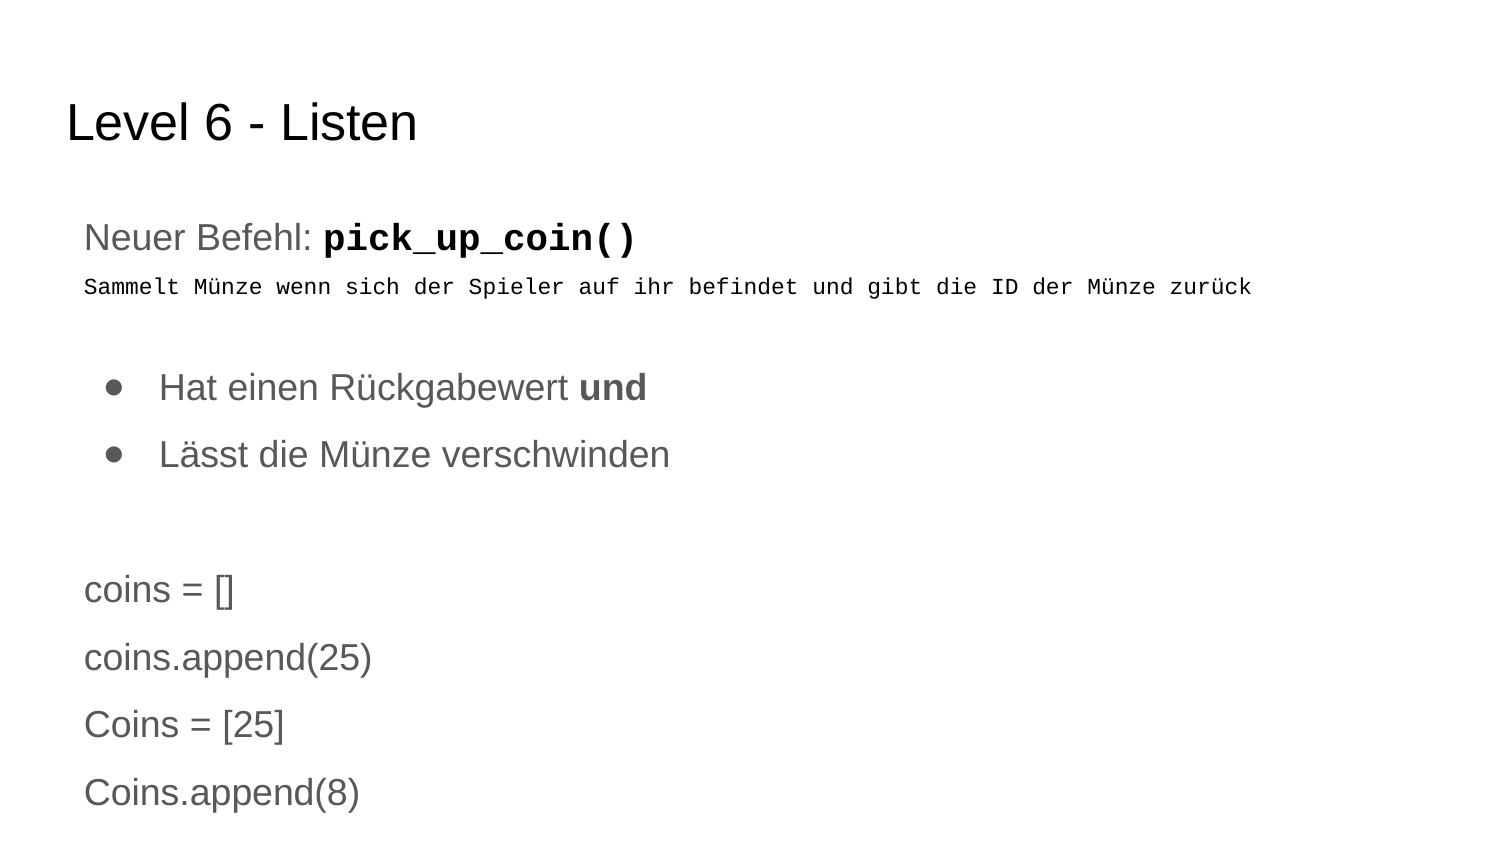

# Level 6 - Listen
Neuer Befehl: pick_up_coin()
Sammelt Münze wenn sich der Spieler auf ihr befindet und gibt die ID der Münze zurück

Hat einen Rückgabewert und
Lässt die Münze verschwinden

coins = []
coins.append(25)
Coins = [25]
Coins.append(8)
Coins = [25, 8]